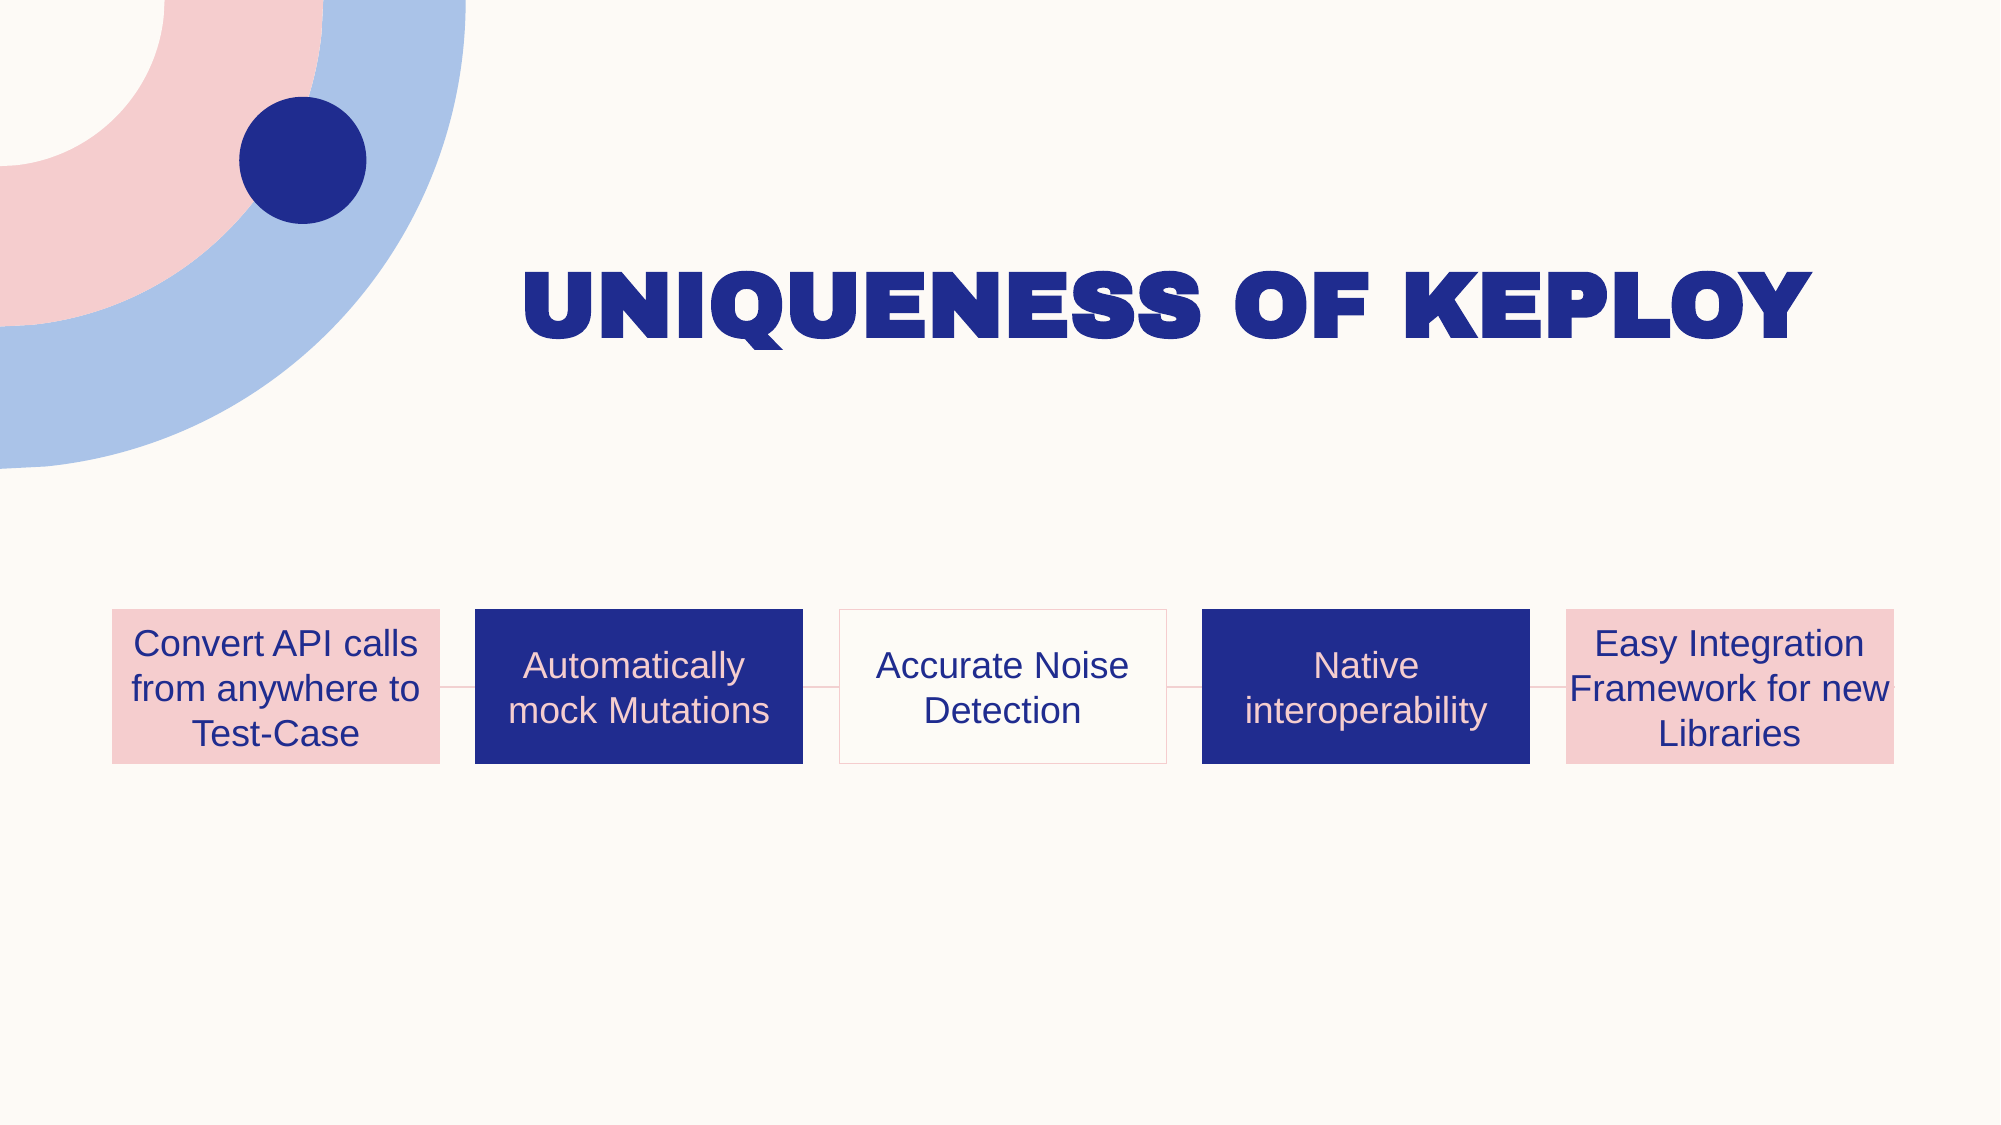

# Uniqueness of Keploy
Convert API calls from anywhere to Test-Case
Automatically
mock Mutations
Accurate Noise Detection
Native interoperability
Easy Integration Framework for new Libraries